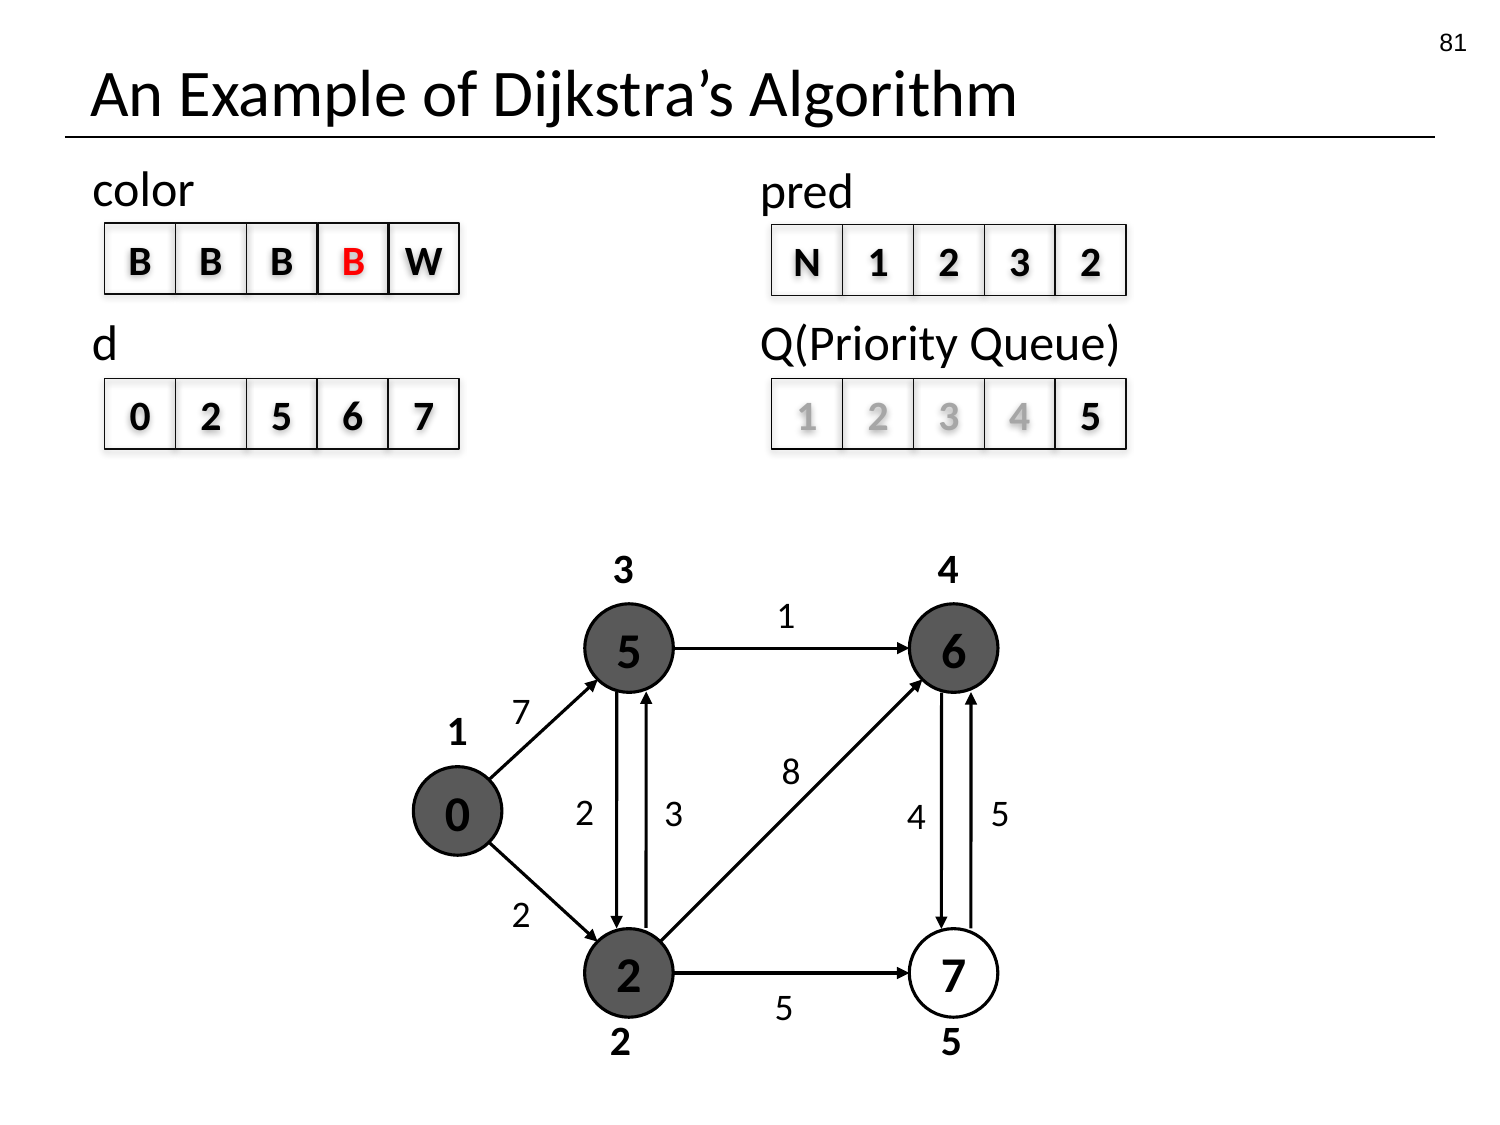

81
# An Example of Dijkstra’s Algorithm
color
pred
B
B
B
B
W
N
1
2
3
2
d
Q(Priority Queue)
0
2
5
6
7
1
2
3
4
5
3
4
1
5
6
7
1
8
0
2
3
5
4
2
2
7
5
2
5